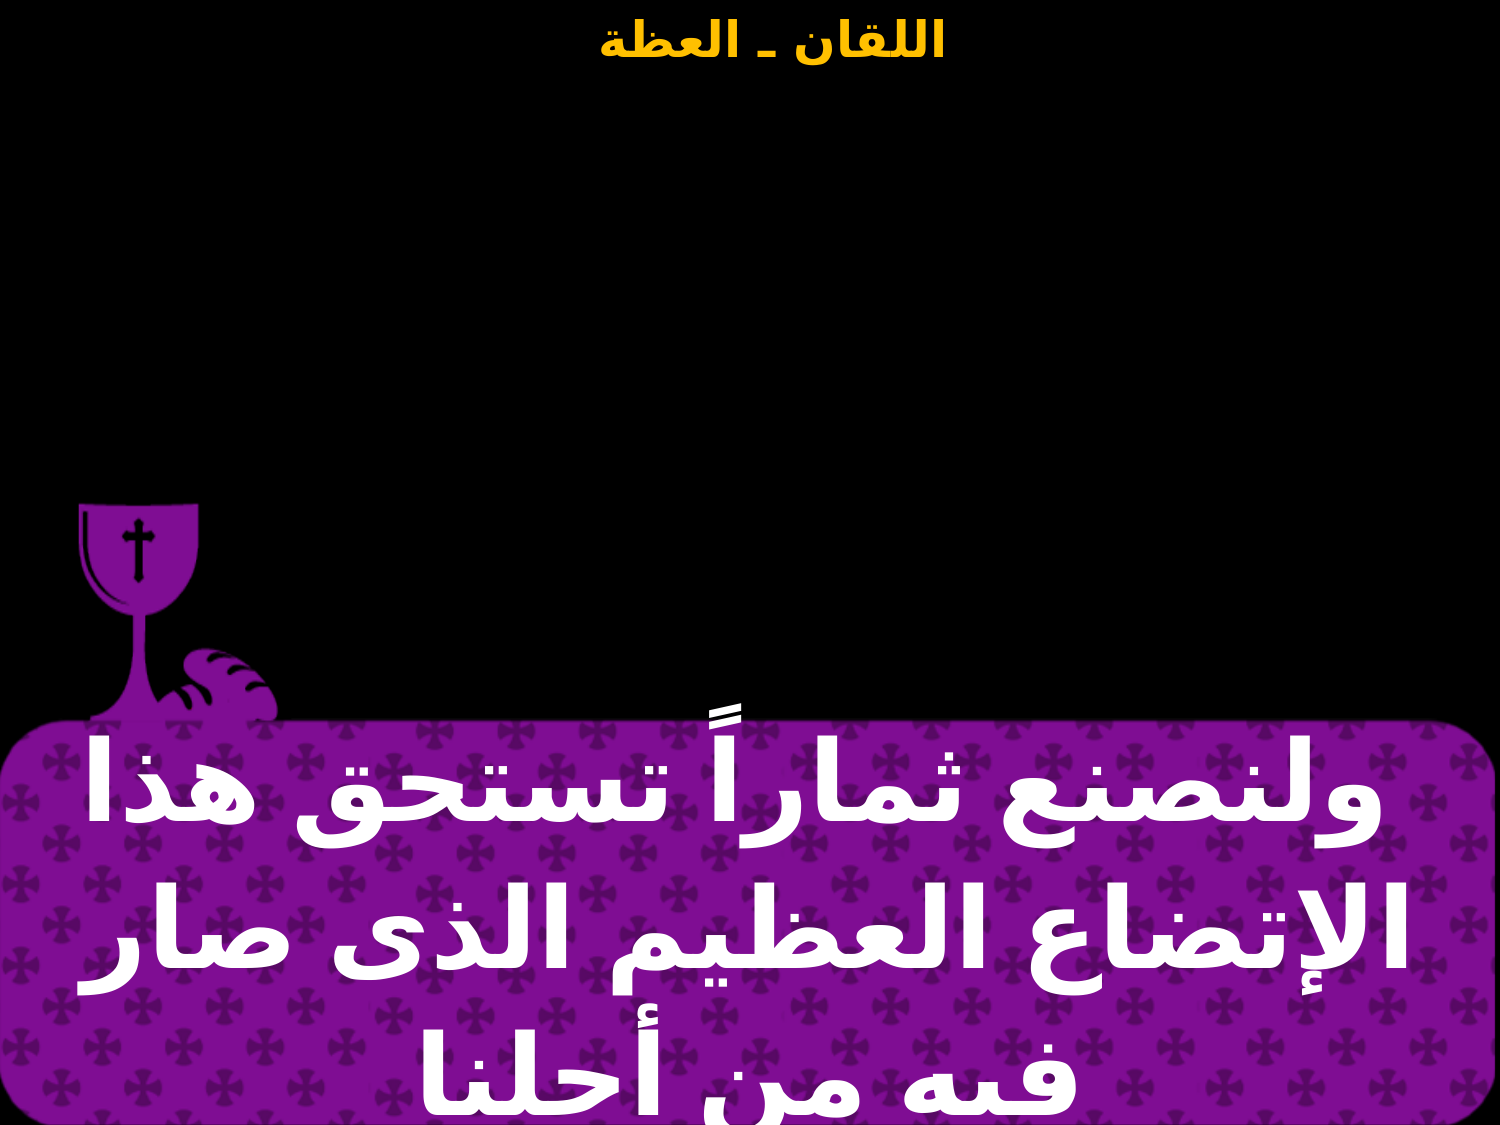

| ولنصنع ثماراً تستحق هذا الإتضاع العظيم الذى صار فيه من أجلنا |
| --- |